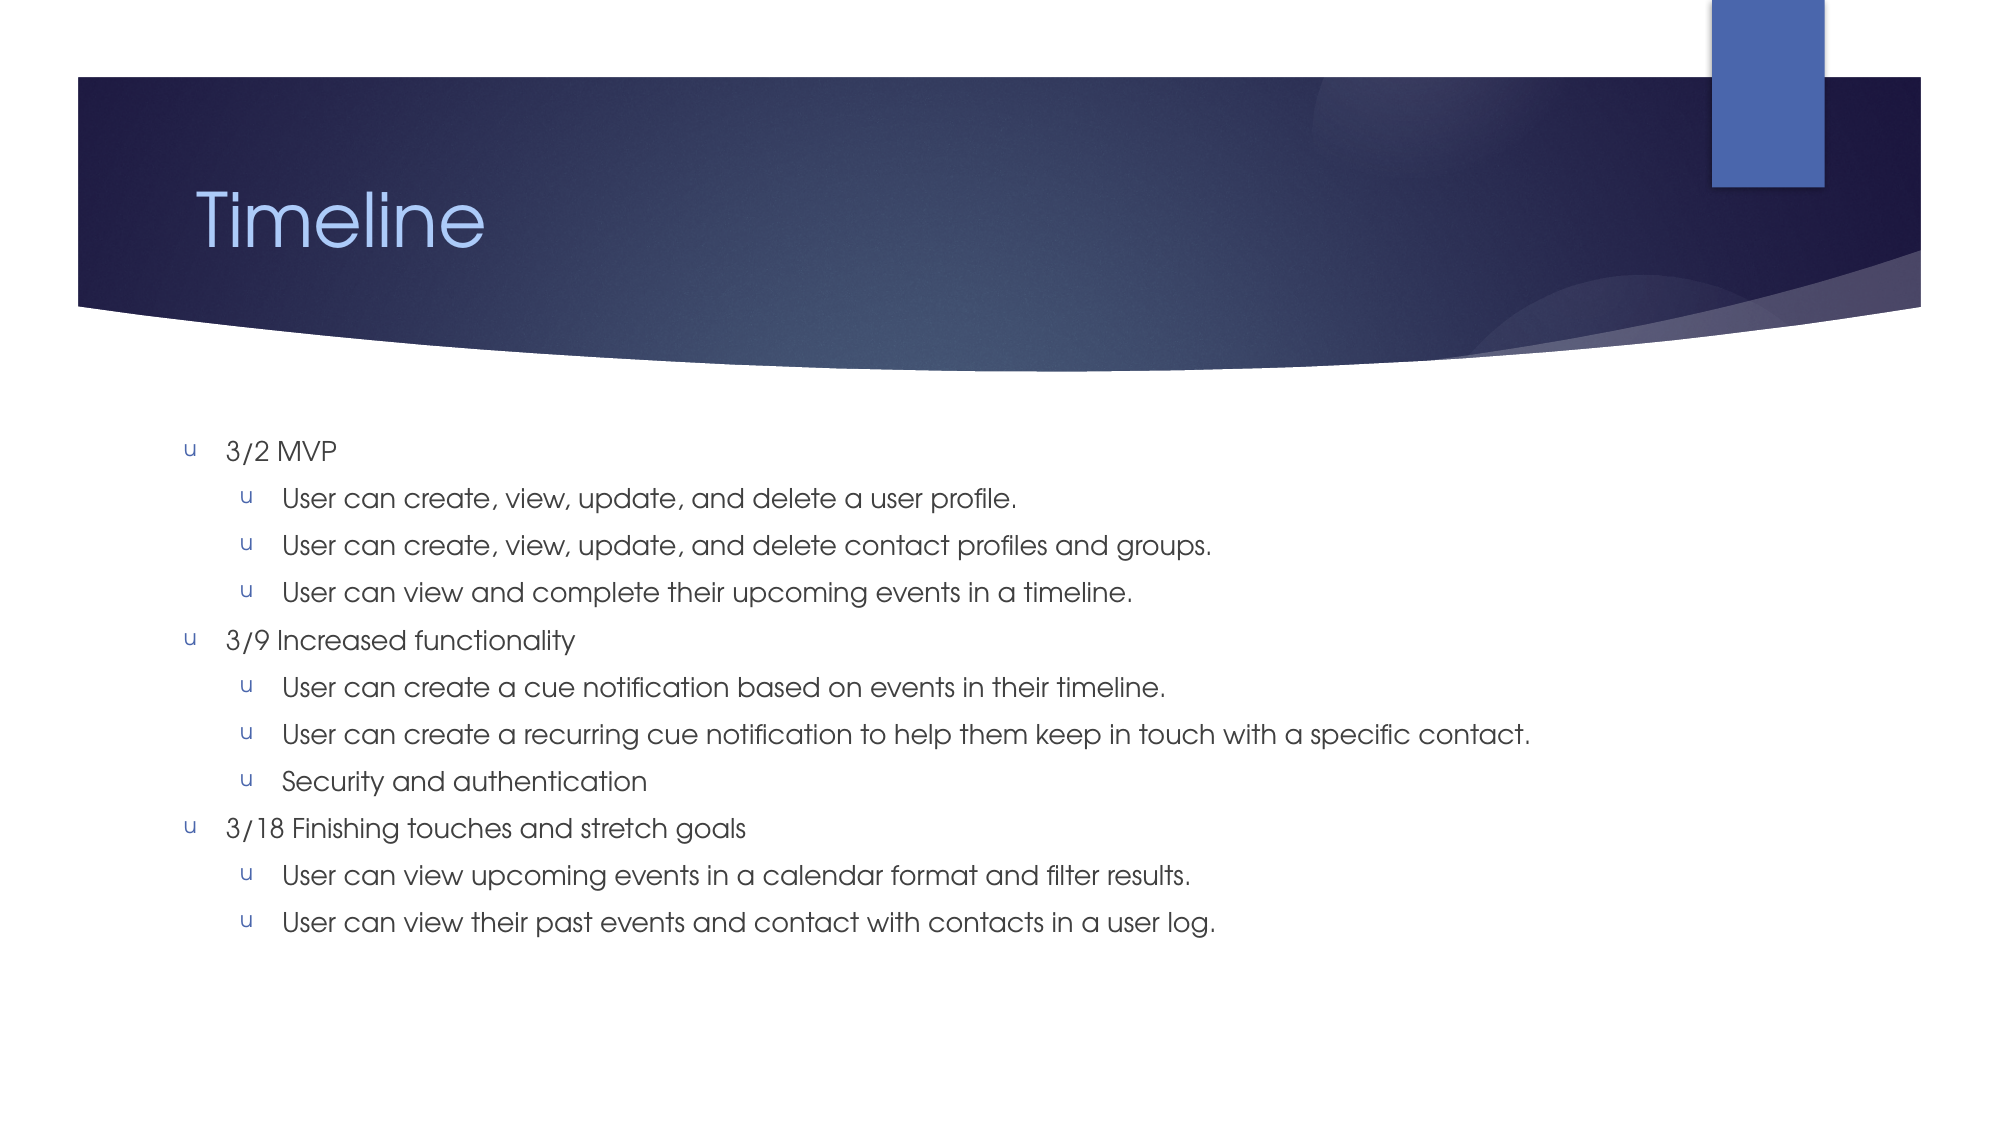

# Timeline
3/2 MVP
User can create, view, update, and delete a user profile.
User can create, view, update, and delete contact profiles and groups.
User can view and complete their upcoming events in a timeline.
3/9 Increased functionality
User can create a cue notification based on events in their timeline.
User can create a recurring cue notification to help them keep in touch with a specific contact.
Security and authentication
3/18 Finishing touches and stretch goals
User can view upcoming events in a calendar format and filter results.
User can view their past events and contact with contacts in a user log.